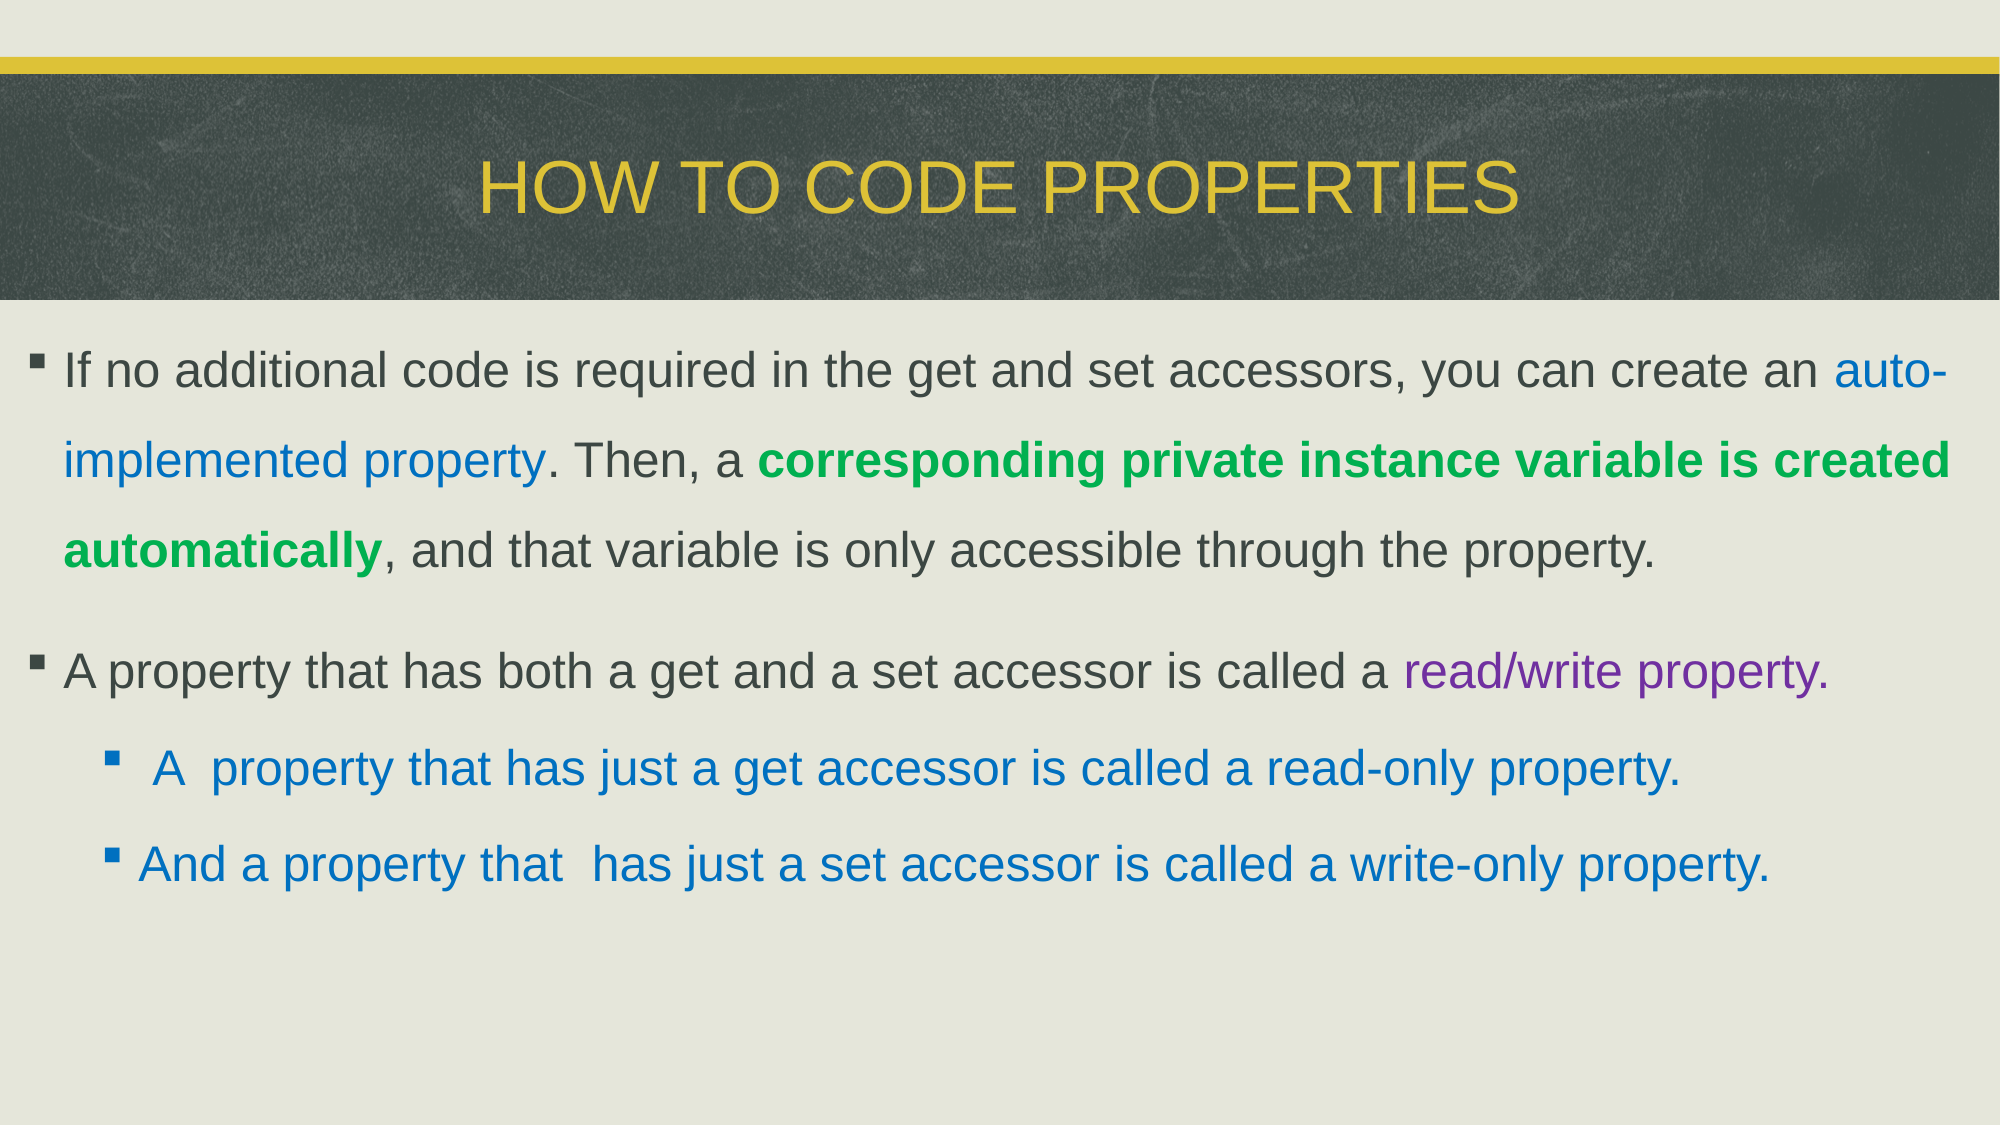

# How to code properties
If no additional code is required in the get and set accessors, you can create an auto- implemented property. Then, a corresponding private instance variable is created automatically, and that variable is only accessible through the property.
A property that has both a get and a set accessor is called a read/write property.
 A  property that has just a get accessor is called a read-only property.
And a property that  has just a set accessor is called a write-only property.